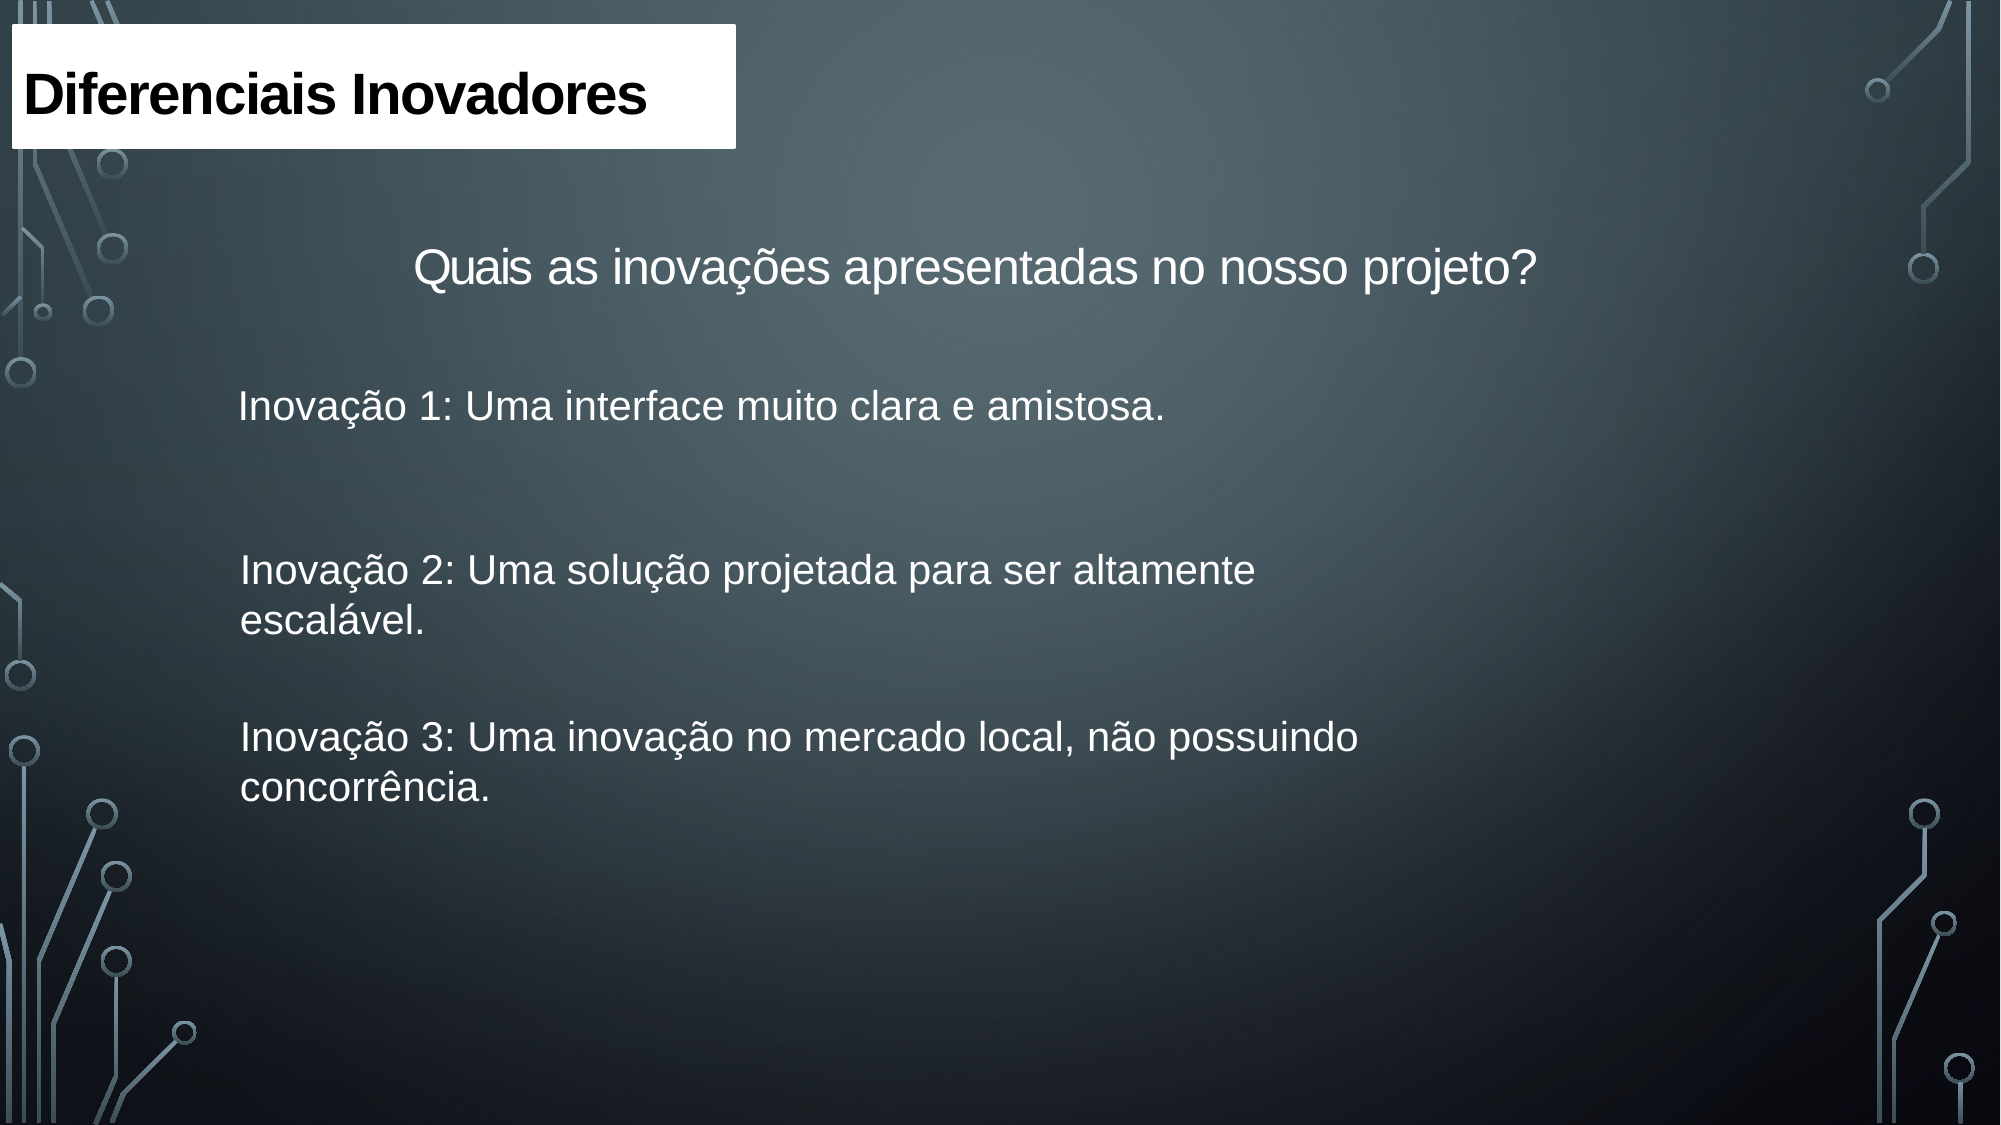

Diferenciais Inovadores
Quais as inovações apresentadas no nosso projeto?

Inovação 1: Uma interface muito clara e amistosa.

Inovação 2: Uma solução projetada para ser altamente escalável.

Inovação 3: Uma inovação no mercado local, não possuindo concorrência.